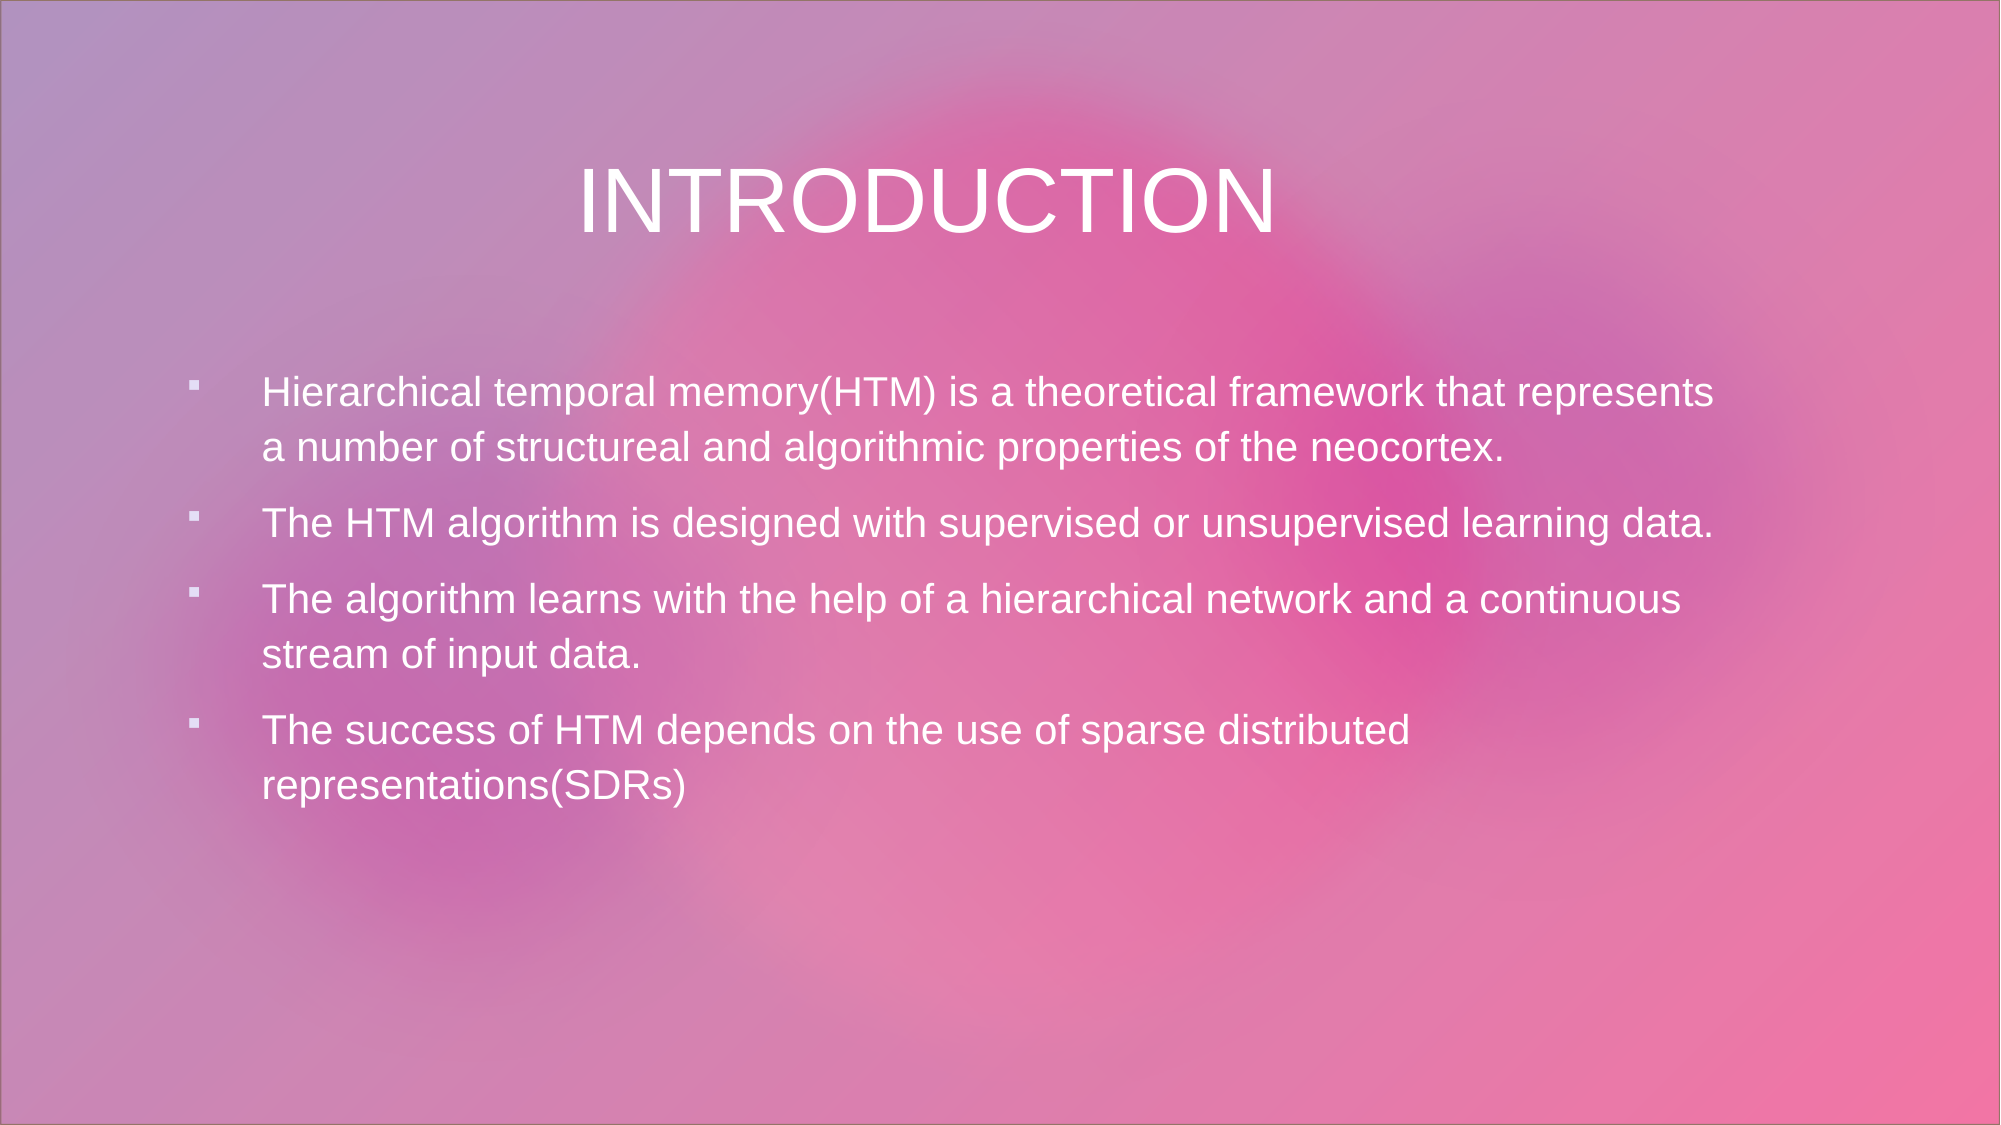

# INTRODUCTION
Hierarchical temporal memory(HTM) is a theoretical framework that represents a number of structureal and algorithmic properties of the neocortex.
The HTM algorithm is designed with supervised or unsupervised learning data.
The algorithm learns with the help of a hierarchical network and a continuous stream of input data.
The success of HTM depends on the use of sparse distributed representations(SDRs)